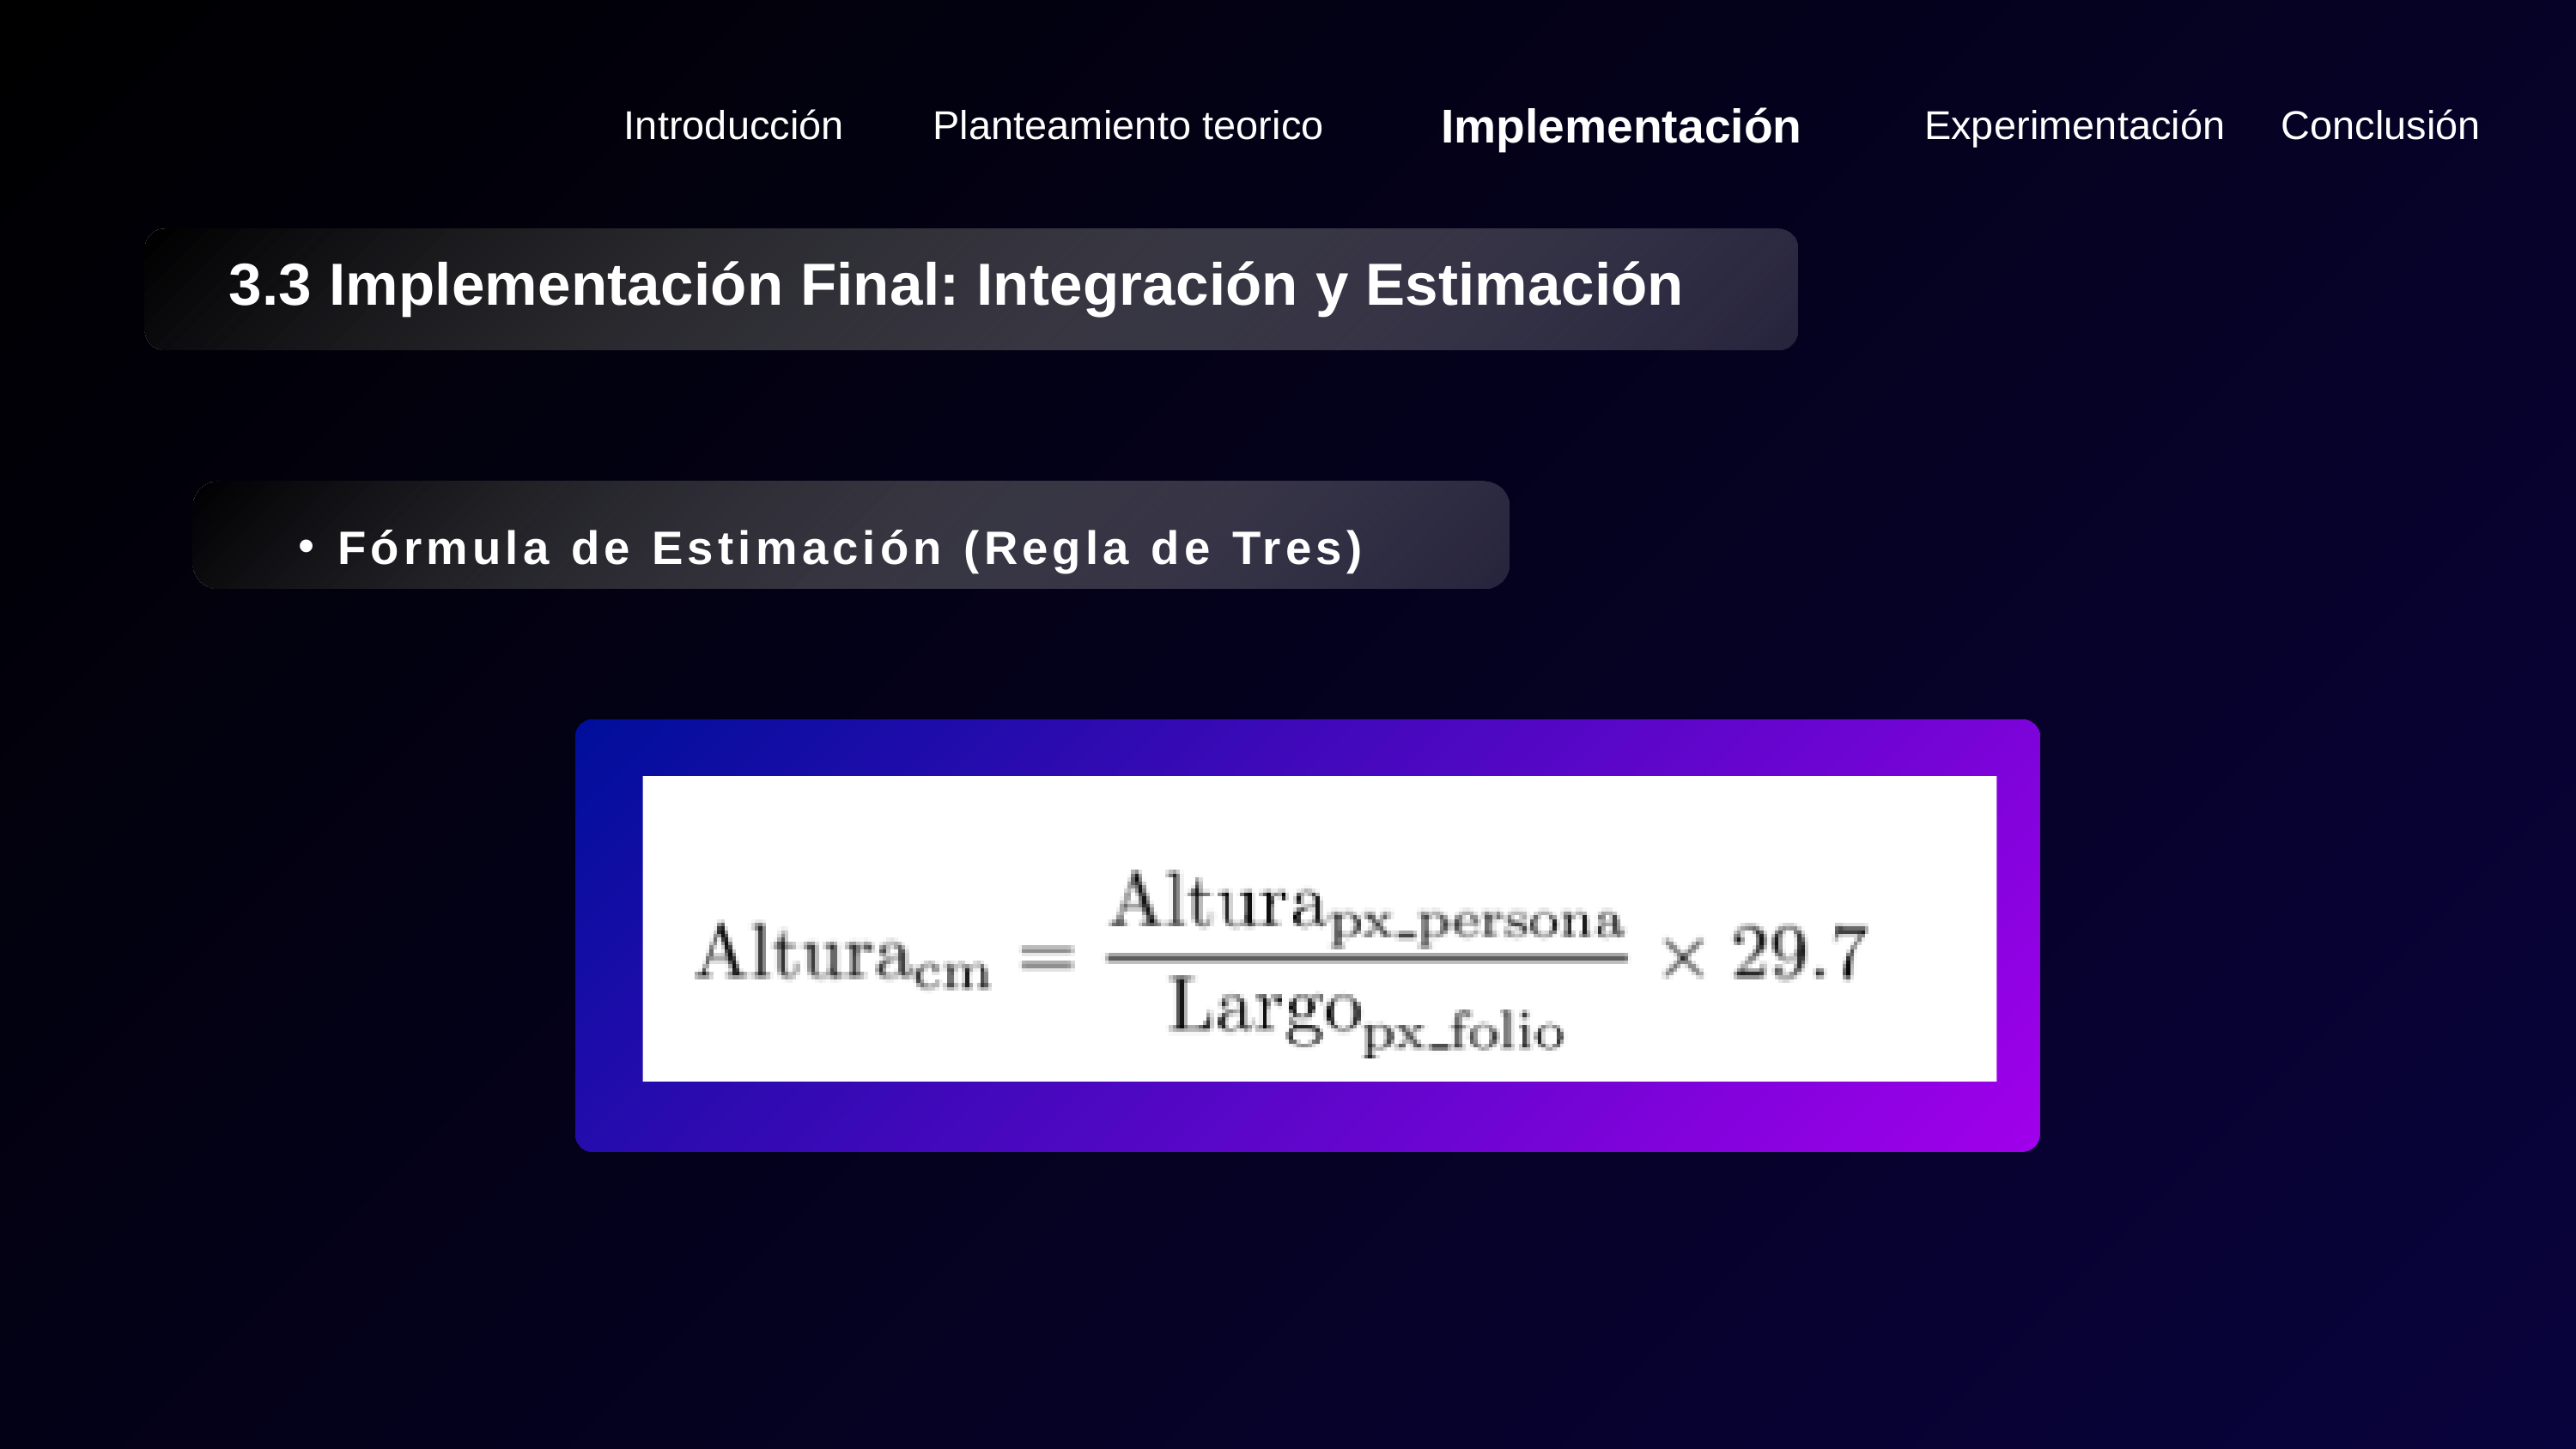

Implementación
Introducción
Conclusión
Planteamiento teorico
Experimentación

3.3 Implementación Final: Integración y Estimación
Fórmula de Estimación (Regla de Tres)